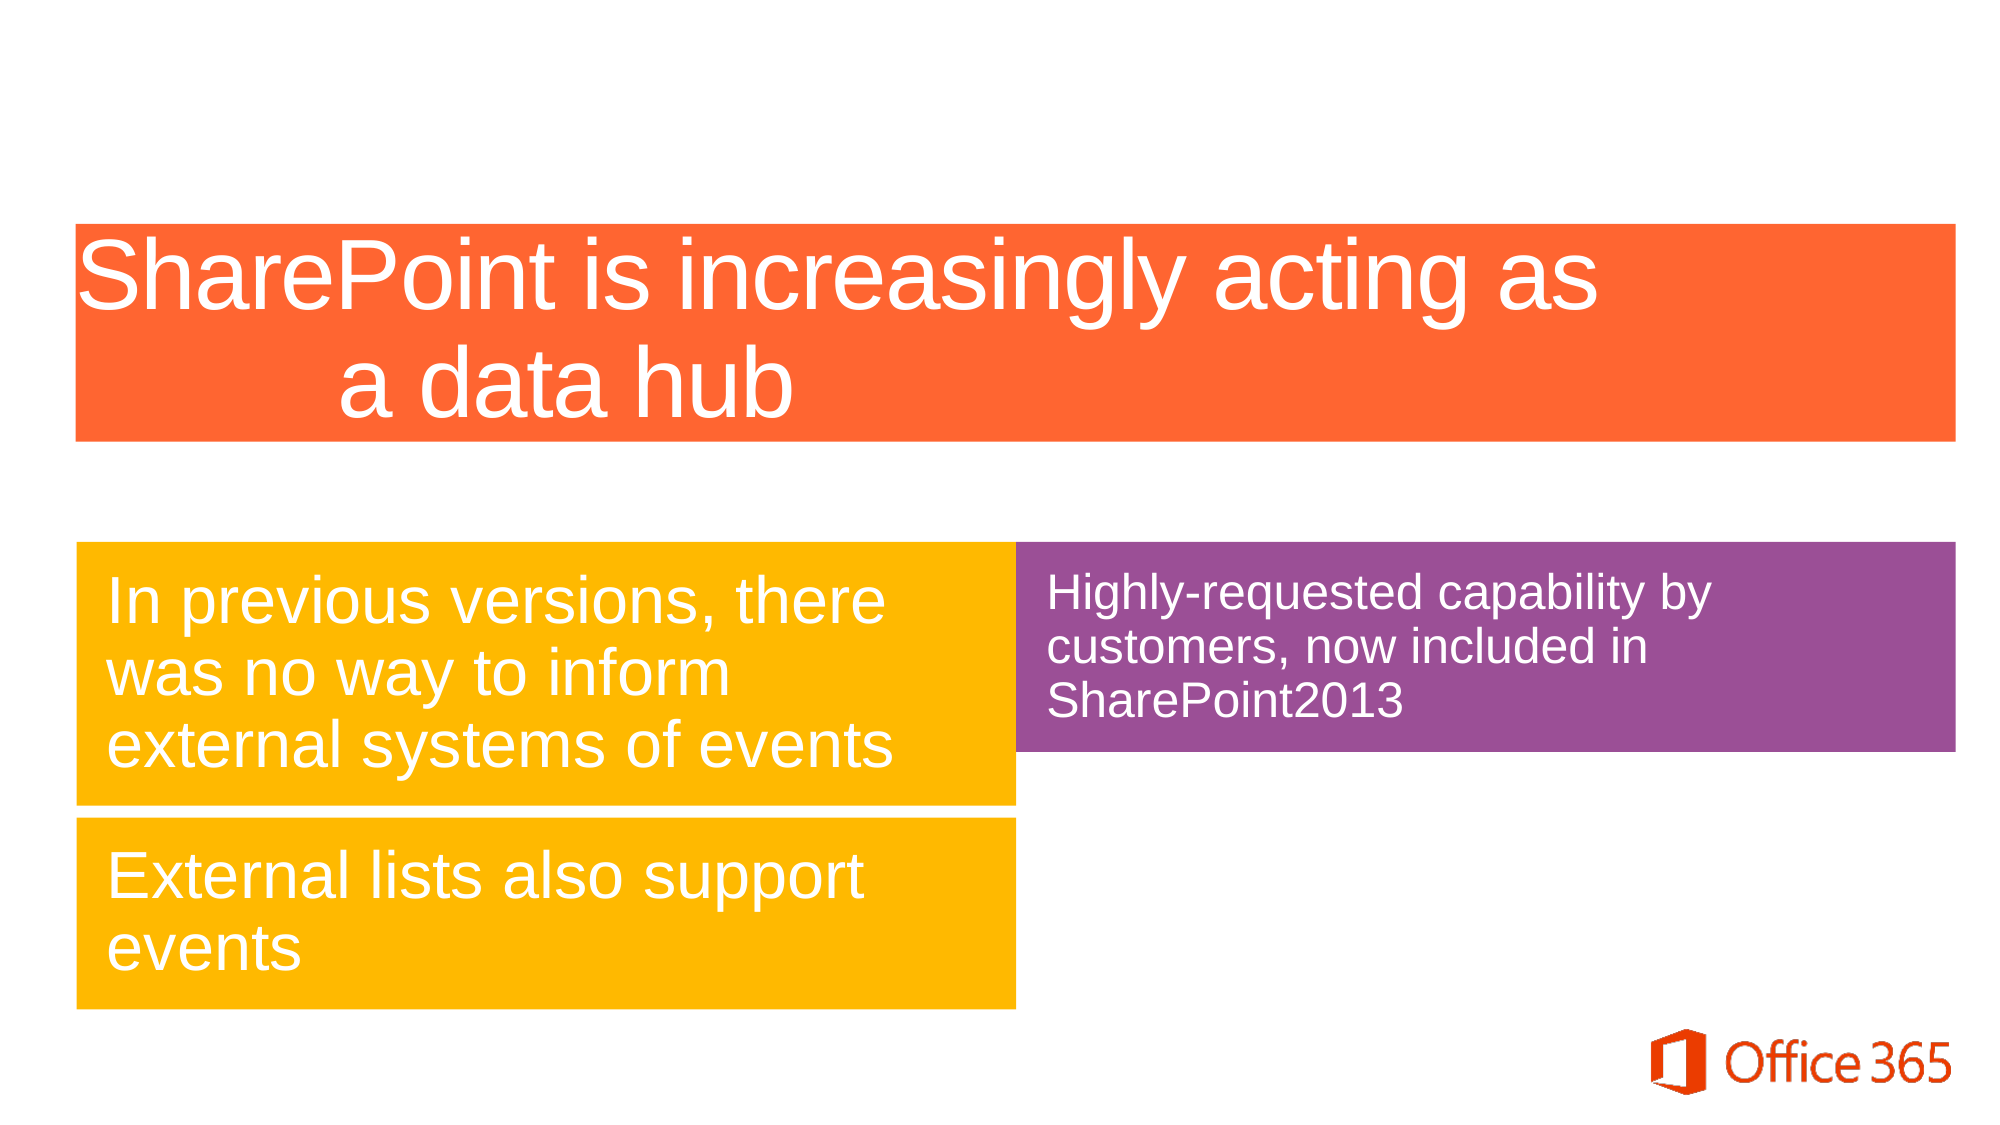

Remote event receivers
SharePoint is increasingly acting as                        a data hub
In previous versions, there was no way to inform external systems of events
Highly-requested capability by customers, now included in SharePoint2013
External lists also support events